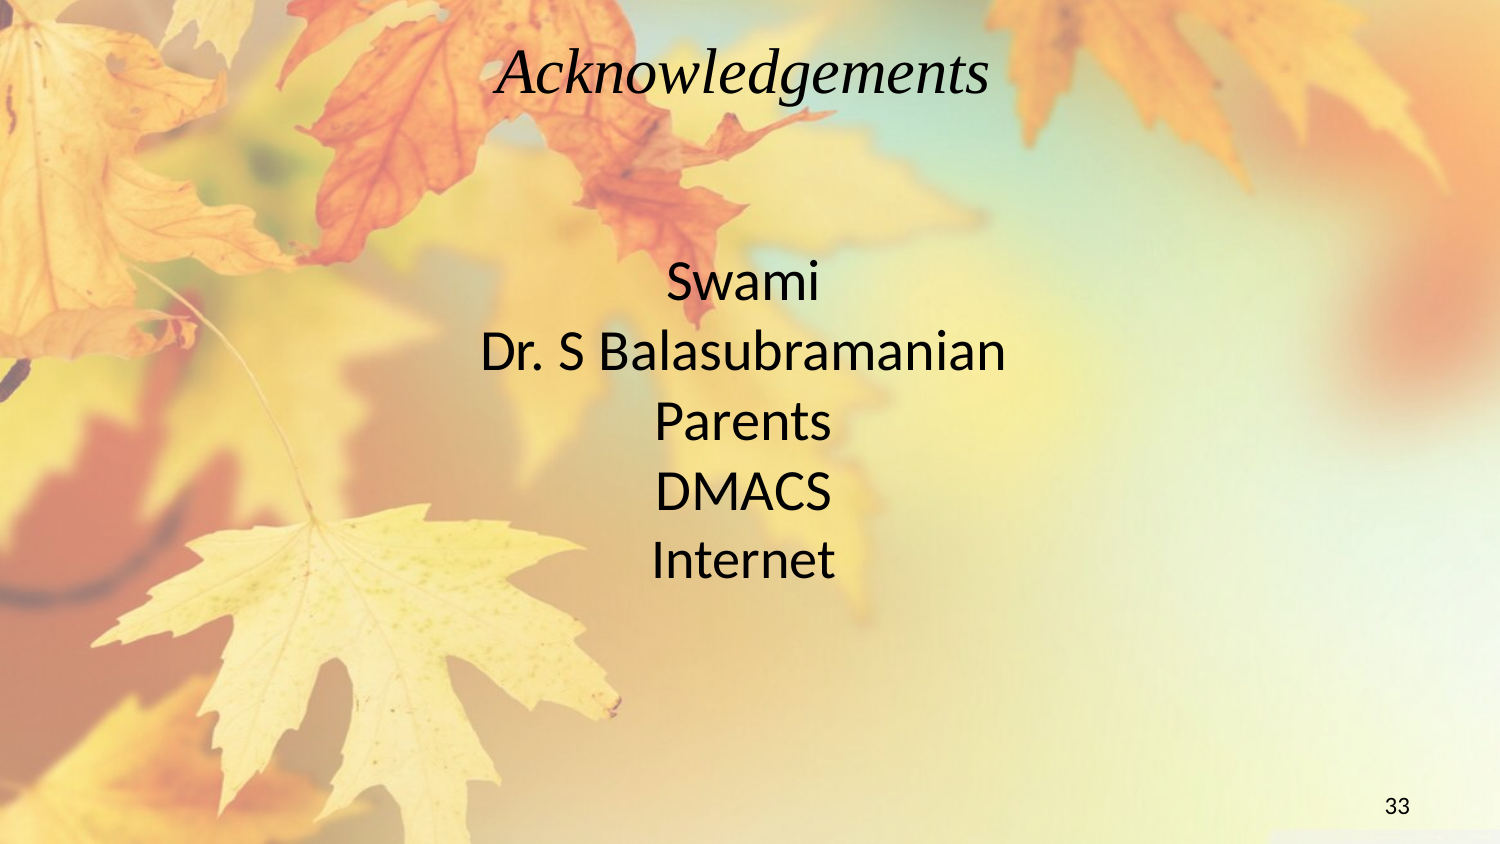

Acknowledgements
Swami
Dr. S Balasubramanian
Parents
DMACS
Internet

33